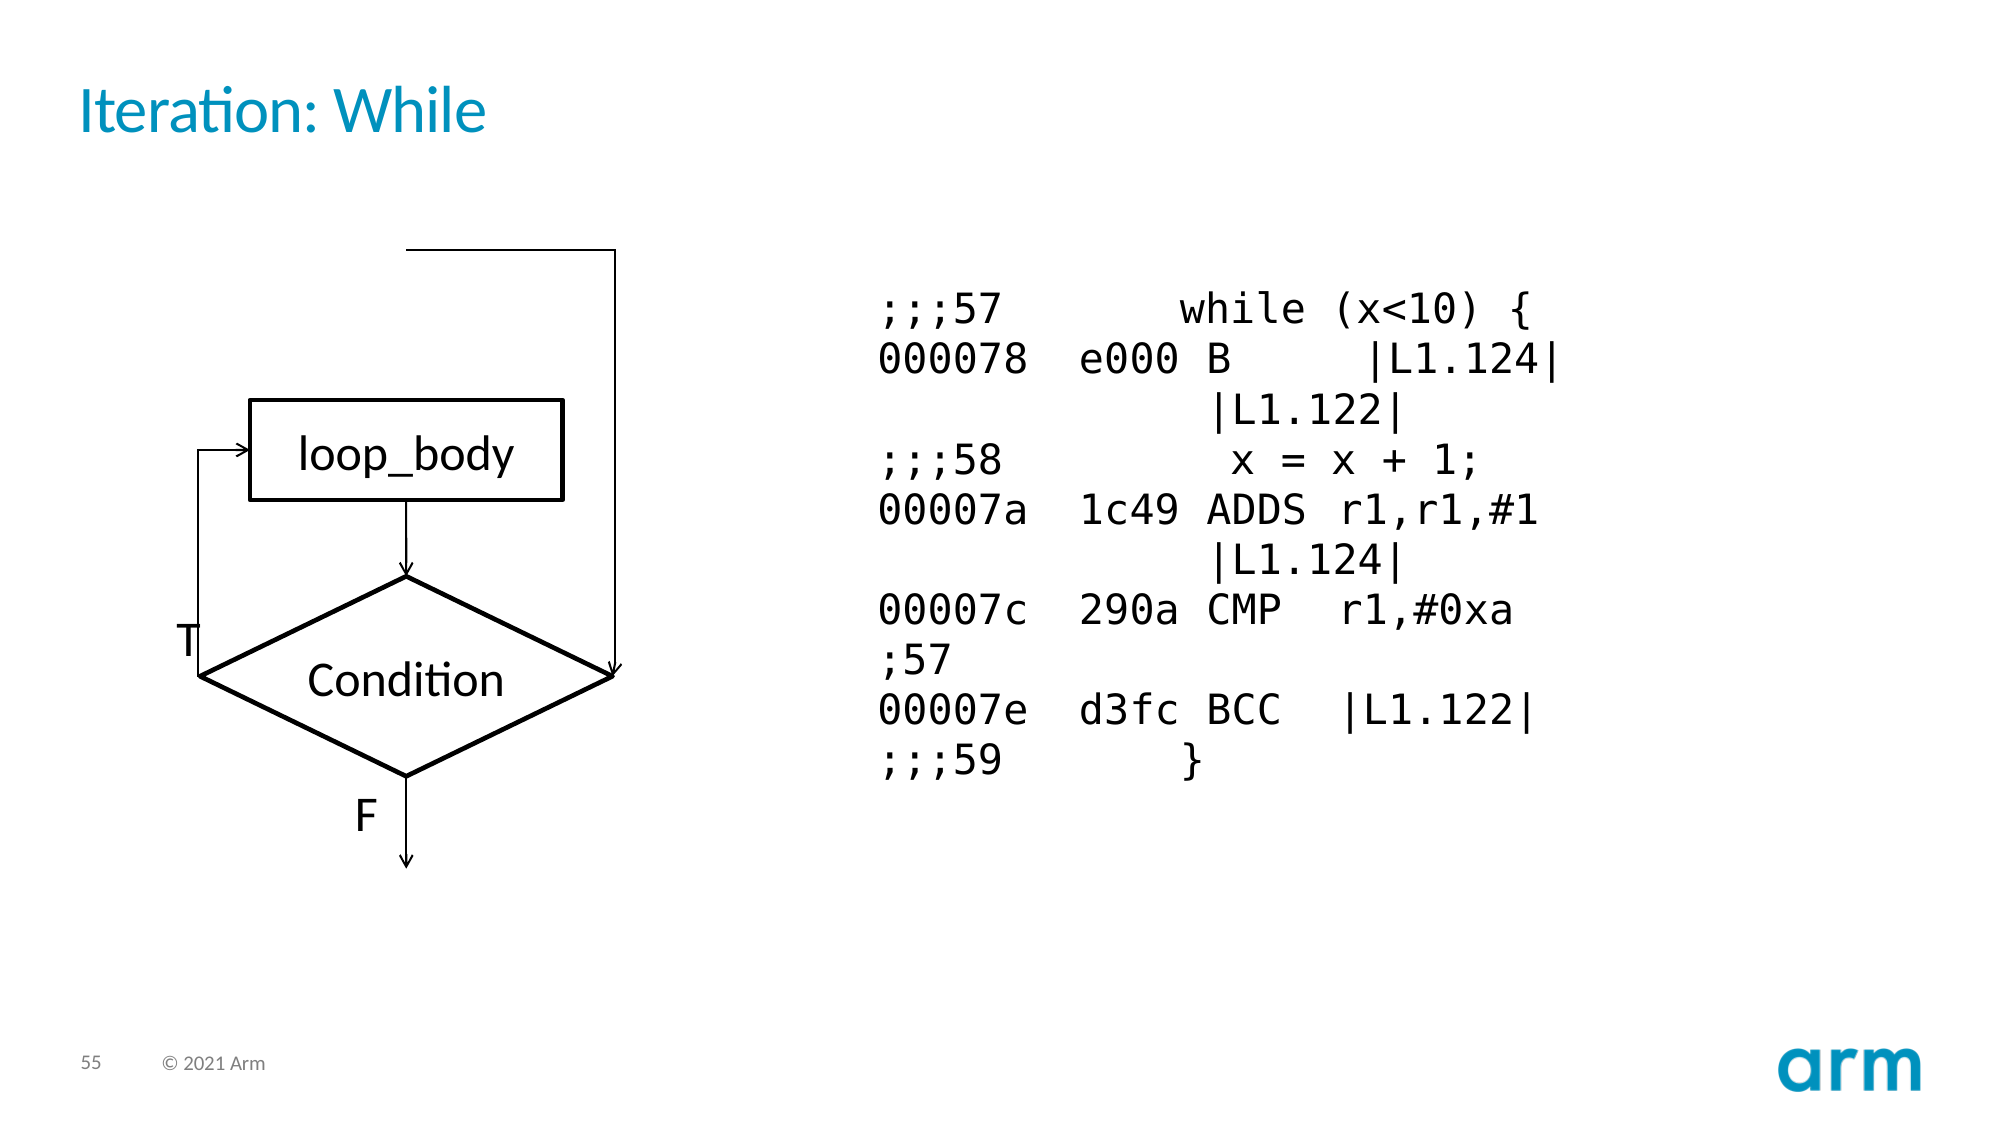

# Iteration: While
loop_body
Condition
T
F
;;;57       while (x<10) {
000078  e000 	B	 |L1.124|
             	|L1.122|
;;;58         x = x + 1;
00007a  1c49 	ADDS 	r1,r1,#1
	|L1.124|
00007c  290a 	CMP  	r1,#0xa               ;57
00007e  d3fc 	BCC  	|L1.122|
;;;59       }